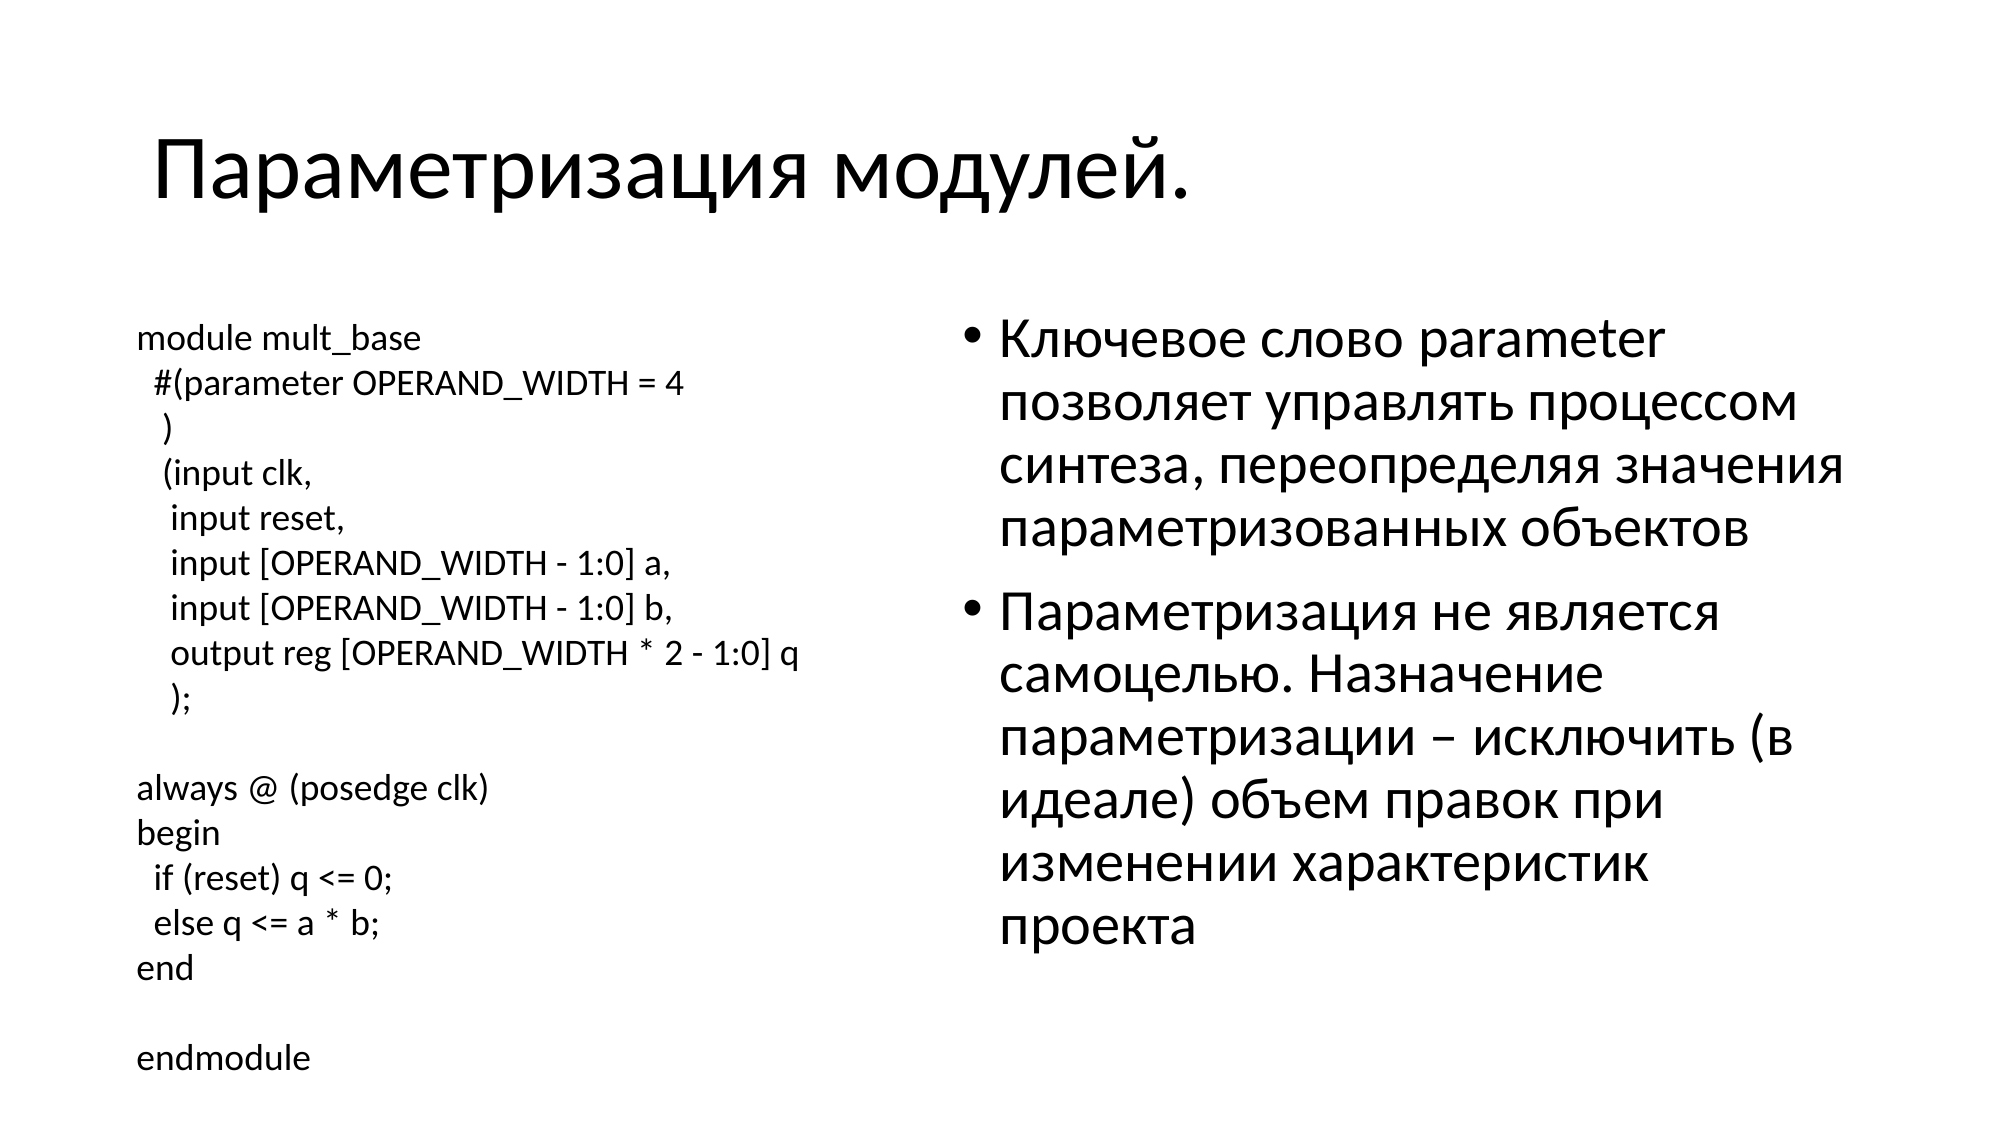

# Параметризация модулей.
Ключевое слово parameter позволяет управлять процессом синтеза, переопределяя значения параметризованных объектов
Параметризация не является самоцелью. Назначение параметризации – исключить (в идеале) объем правок при изменении характеристик проекта

module mult_base
  #(parameter OPERAND_WIDTH = 4
   )
   (input clk,
    input reset,
    input [OPERAND_WIDTH - 1:0] a,
    input [OPERAND_WIDTH - 1:0] b,
    output reg [OPERAND_WIDTH * 2 - 1:0] q
    );

always @ (posedge clk)
begin
  if (reset) q <= 0;
  else q <= a * b;
end

endmodule